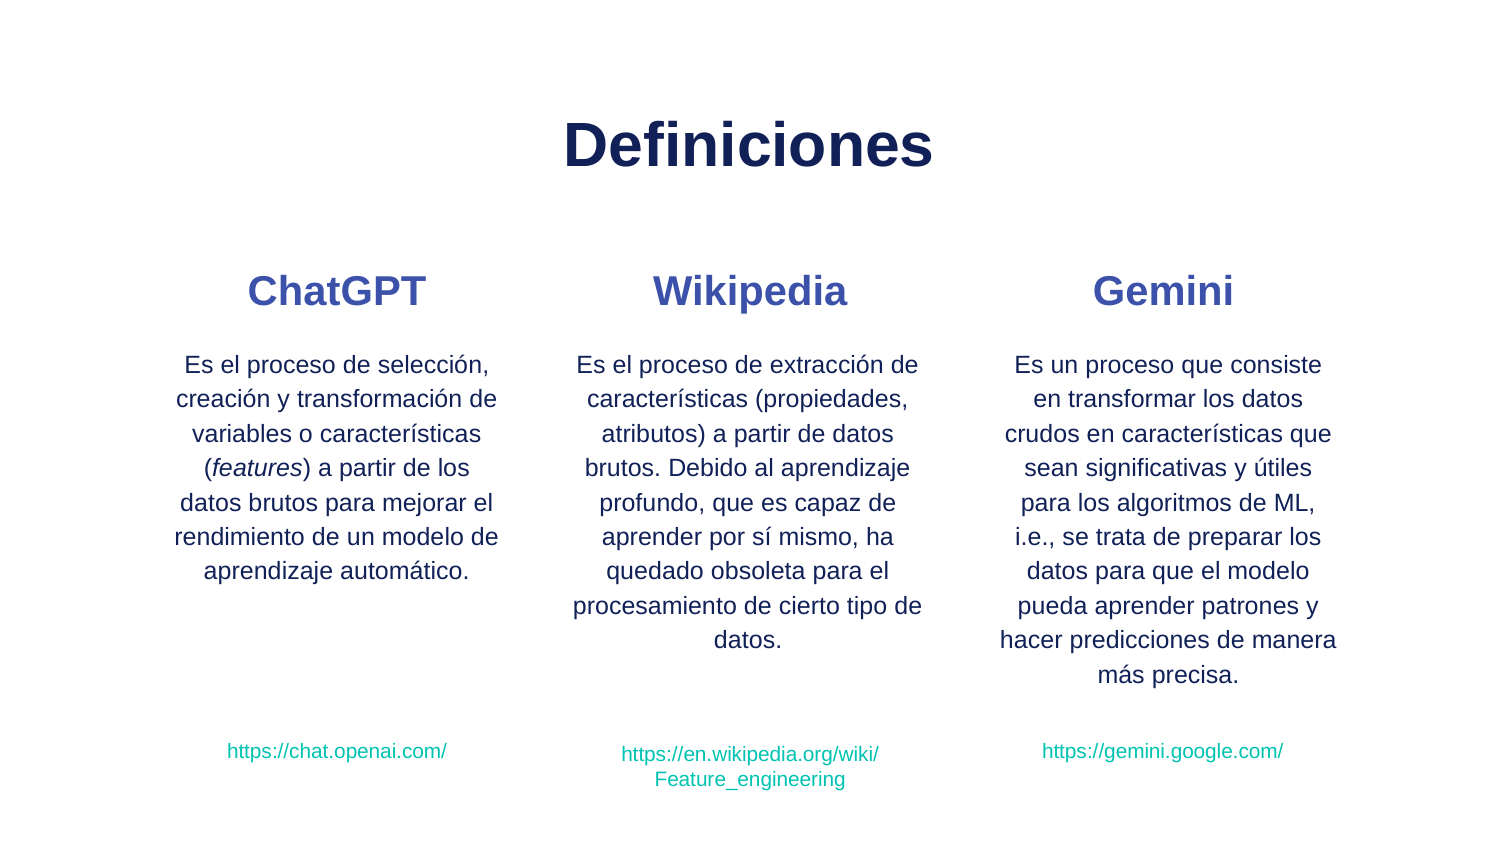

# Definiciones
ChatGPT
Wikipedia
Gemini
Es el proceso de extracción de características (propiedades, atributos) a partir de datos brutos. Debido al aprendizaje profundo, que es capaz de aprender por sí mismo, ha quedado obsoleta para el procesamiento de cierto tipo de datos.
Es un proceso que consiste en transformar los datos crudos en características que sean significativas y útiles para los algoritmos de ML, i.e., se trata de preparar los datos para que el modelo pueda aprender patrones y hacer predicciones de manera más precisa.
Es el proceso de selección, creación y transformación de variables o características (features) a partir de los datos brutos para mejorar el rendimiento de un modelo de aprendizaje automático.
https://chat.openai.com/
https://en.wikipedia.org/wiki/Feature_engineering
https://gemini.google.com/